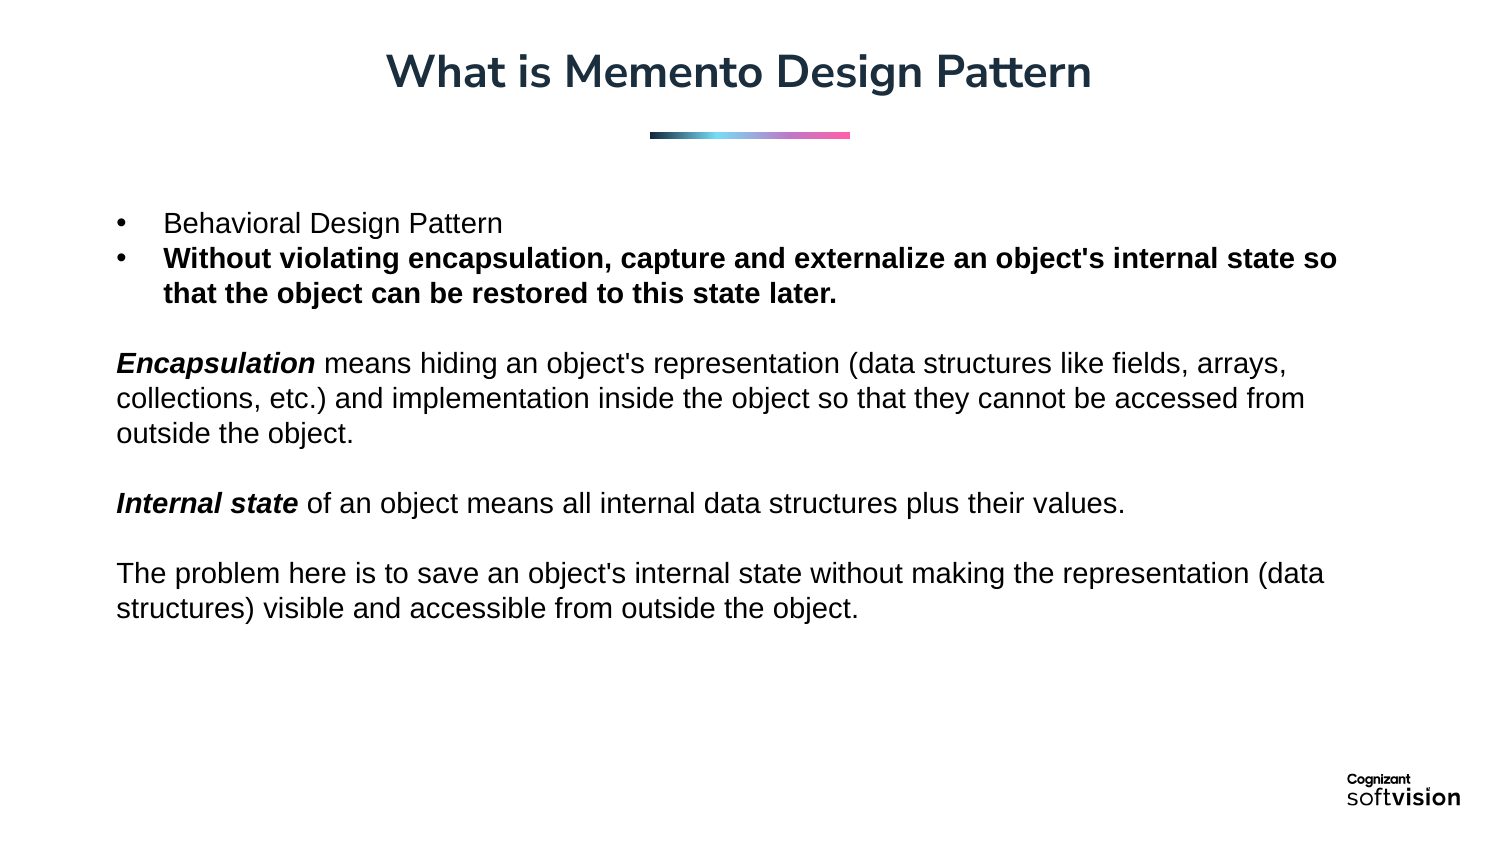

What is Memento Design Pattern
Behavioral Design Pattern
Without violating encapsulation, capture and externalize an object's internal state so that the object can be restored to this state later.

Encapsulation means hiding an object's representation (data structures like fields, arrays,
collections, etc.) and implementation inside the object so that they cannot be accessed from
outside the object.

Internal state of an object means all internal data structures plus their values.

The problem here is to save an object's internal state without making the representation (data
structures) visible and accessible from outside the object.